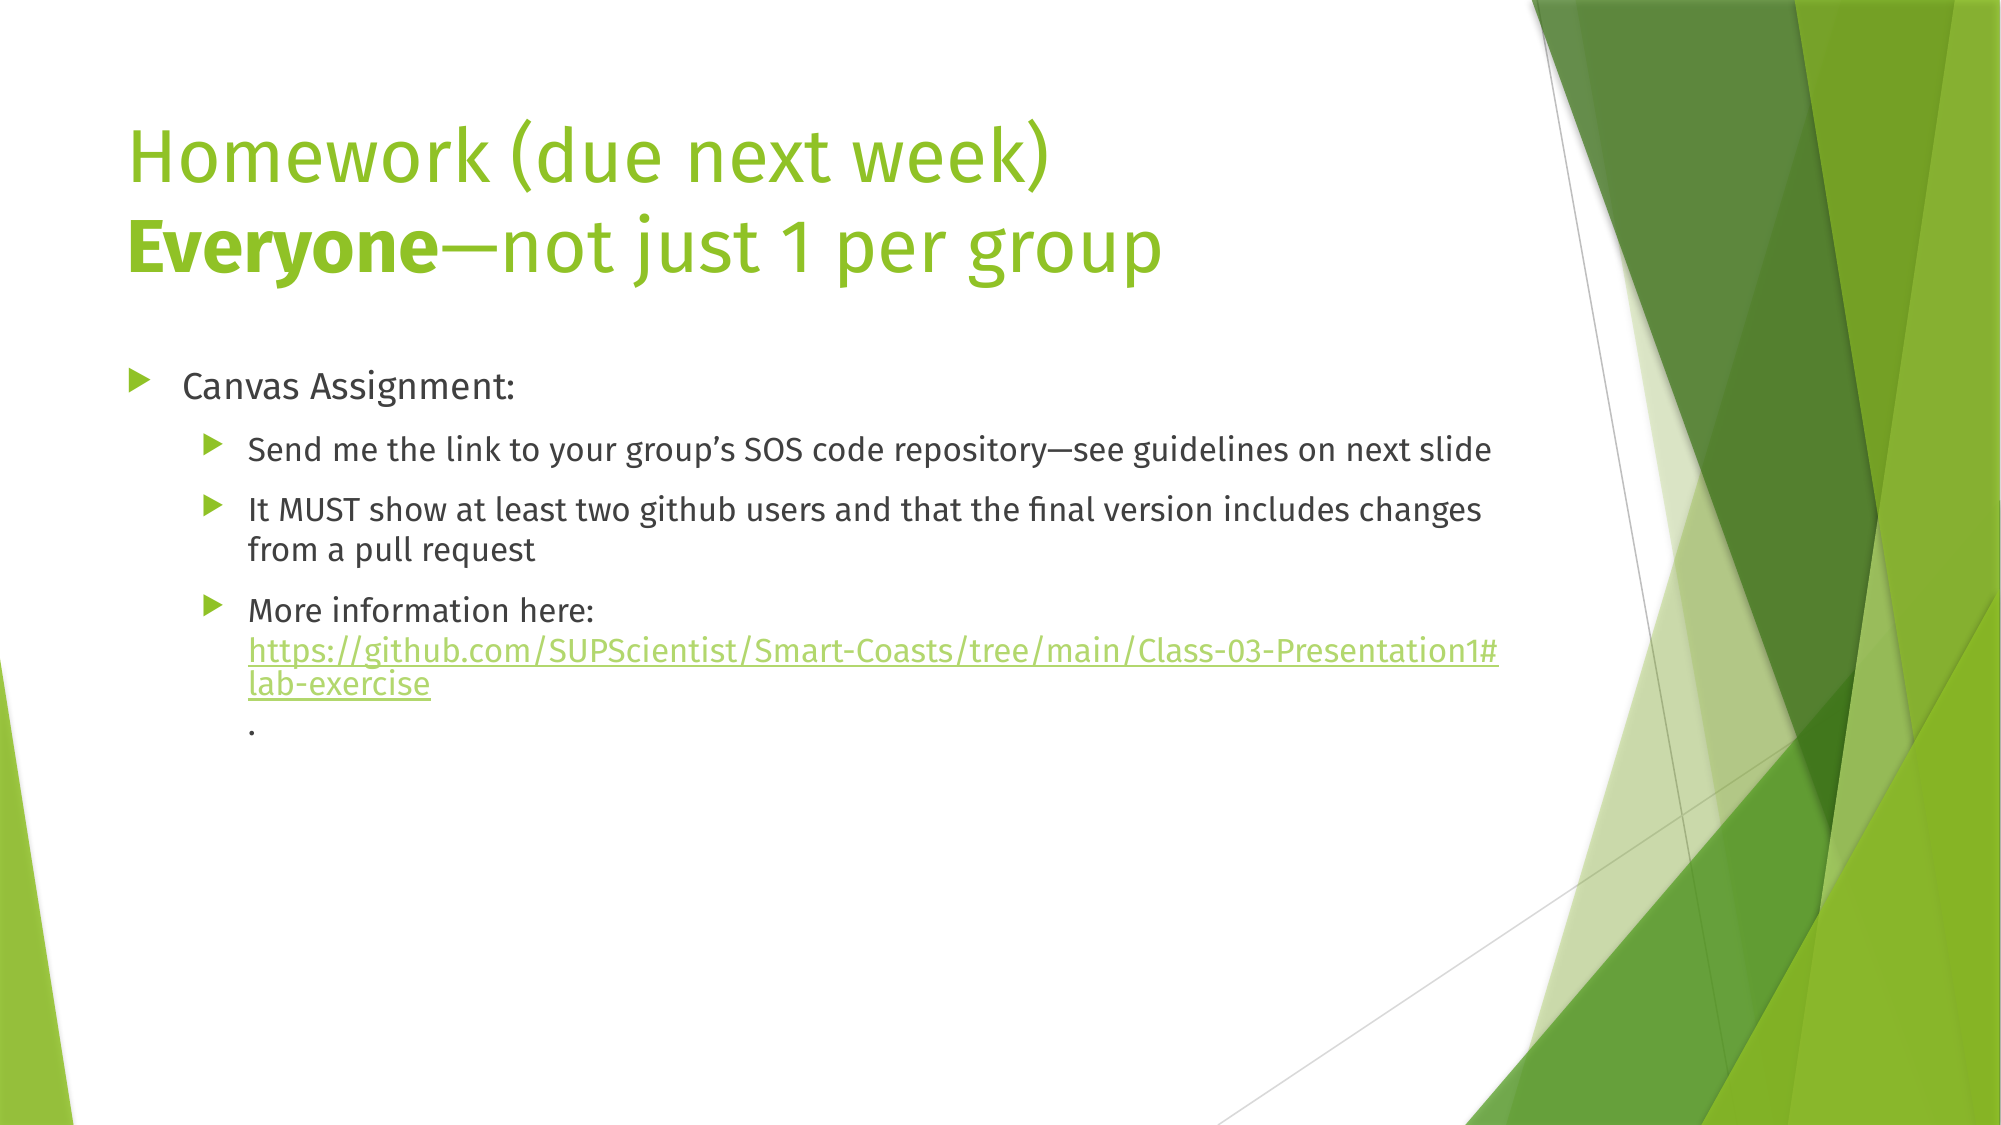

# Homework (due next week) Everyone—not just 1 per group
Canvas Assignment:
Send me the link to your group’s SOS code repository—see guidelines on next slide
It MUST show at least two github users and that the final version includes changes from a pull request
More information here: https://github.com/SUPScientist/Smart-Coasts/tree/main/Class-03-Presentation1#lab-exercise.